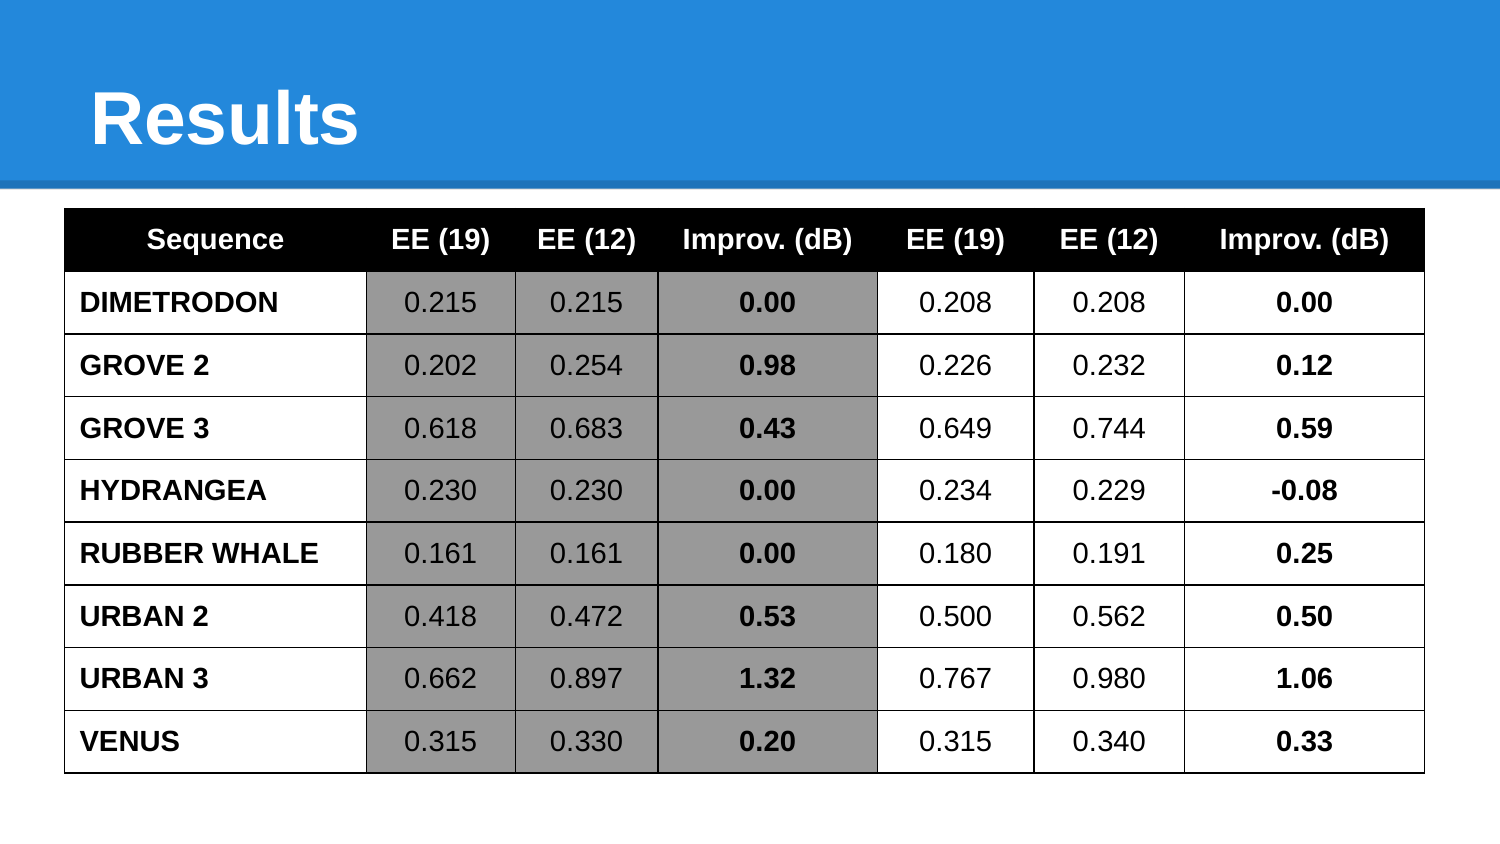

# Results
| Sequence | EE (19) | EE (12) | Improv. (dB) | EE (19) | EE (12) | Improv. (dB) |
| --- | --- | --- | --- | --- | --- | --- |
| DIMETRODON | 0.215 | 0.215 | 0.00 | 0.208 | 0.208 | 0.00 |
| GROVE 2 | 0.202 | 0.254 | 0.98 | 0.226 | 0.232 | 0.12 |
| GROVE 3 | 0.618 | 0.683 | 0.43 | 0.649 | 0.744 | 0.59 |
| HYDRANGEA | 0.230 | 0.230 | 0.00 | 0.234 | 0.229 | -0.08 |
| RUBBER WHALE | 0.161 | 0.161 | 0.00 | 0.180 | 0.191 | 0.25 |
| URBAN 2 | 0.418 | 0.472 | 0.53 | 0.500 | 0.562 | 0.50 |
| URBAN 3 | 0.662 | 0.897 | 1.32 | 0.767 | 0.980 | 1.06 |
| VENUS | 0.315 | 0.330 | 0.20 | 0.315 | 0.340 | 0.33 |